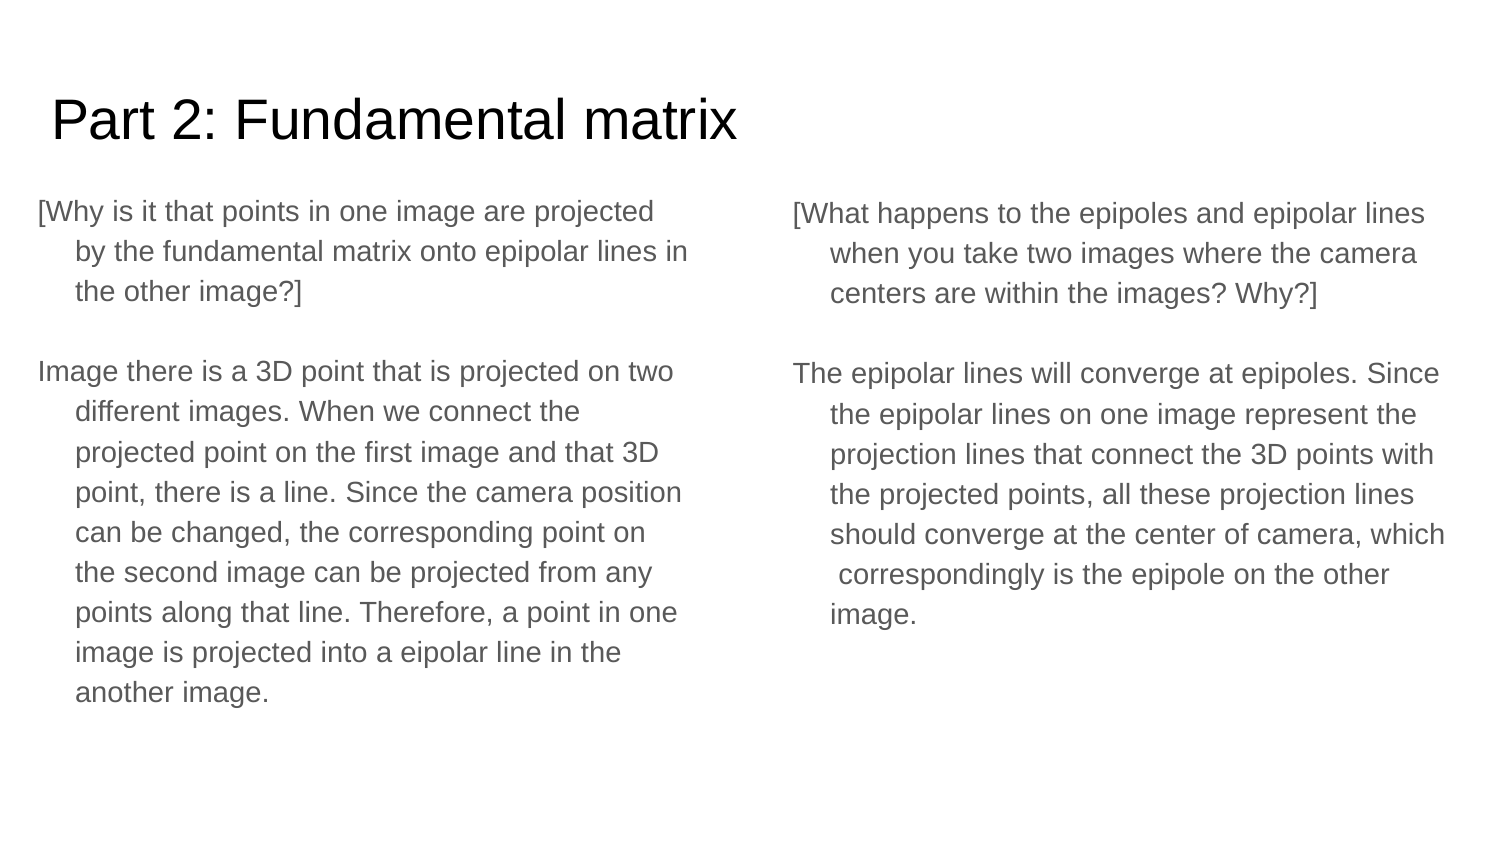

# Part 2: Fundamental matrix
[Why is it that points in one image are projected by the fundamental matrix onto epipolar lines in the other image?]

Image there is a 3D point that is projected on two different images. When we connect the projected point on the first image and that 3D point, there is a line. Since the camera position can be changed, the corresponding point on the second image can be projected from any points along that line. Therefore, a point in one image is projected into a eipolar line in the another image.
[What happens to the epipoles and epipolar lines when you take two images where the camera centers are within the images? Why?]

The epipolar lines will converge at epipoles. Since the epipolar lines on one image represent the projection lines that connect the 3D points with the projected points, all these projection lines should converge at the center of camera, which  correspondingly is the epipole on the other image.